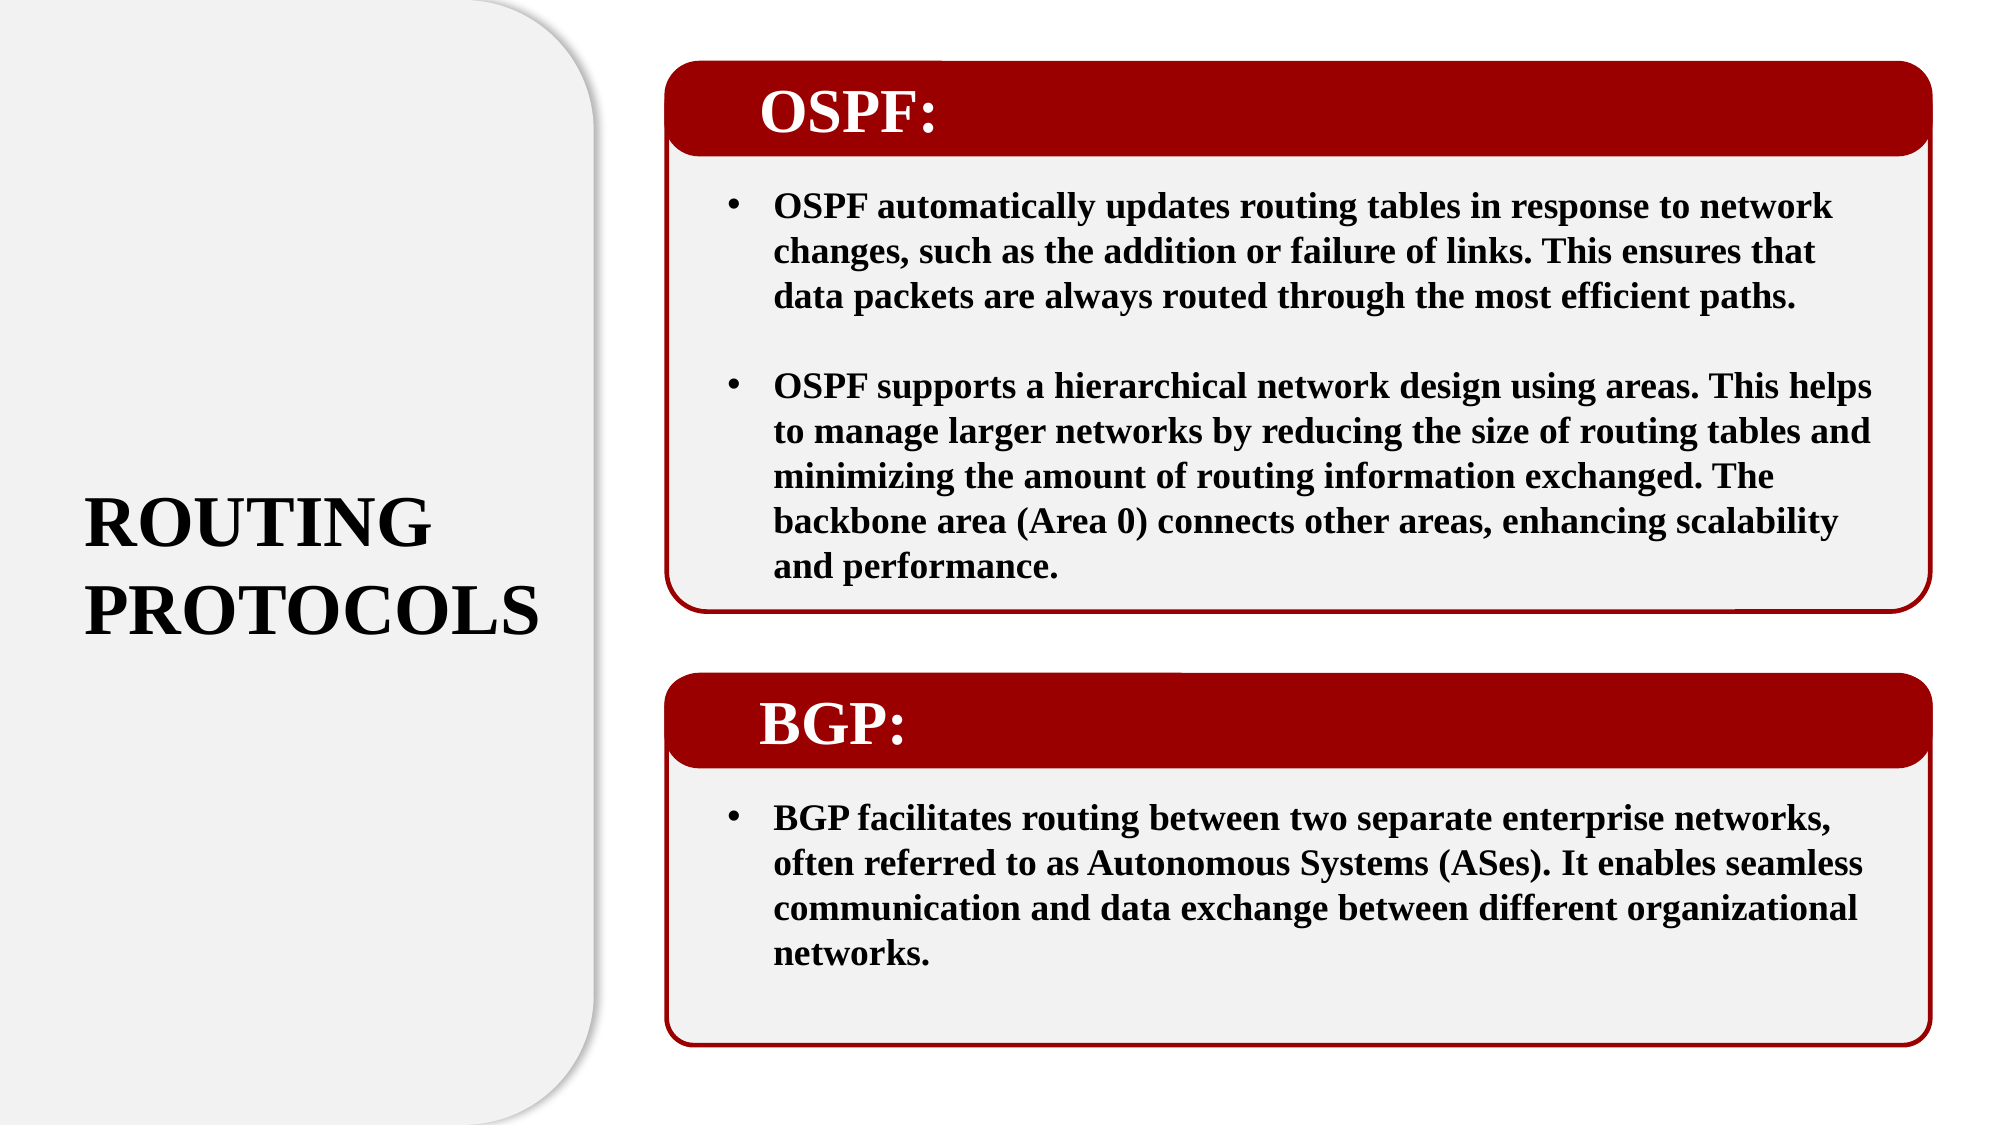

VLAN AND SEGMENTATION
IP Addressing Scheme
OSPF:

OSPF automatically updates routing tables in response to network changes, such as the addition or failure of links. This ensures that data packets are always routed through the most efficient paths.

OSPF supports a hierarchical network design using areas. This helps to manage larger networks by reducing the size of routing tables and minimizing the amount of routing information exchanged. The backbone area (Area 0) connects other areas, enhancing scalability and performance.

ROUTING PROTOCOLS
BGP:

BGP facilitates routing between two separate enterprise networks, often referred to as Autonomous Systems (ASes). It enables seamless communication and data exchange between different organizational networks.